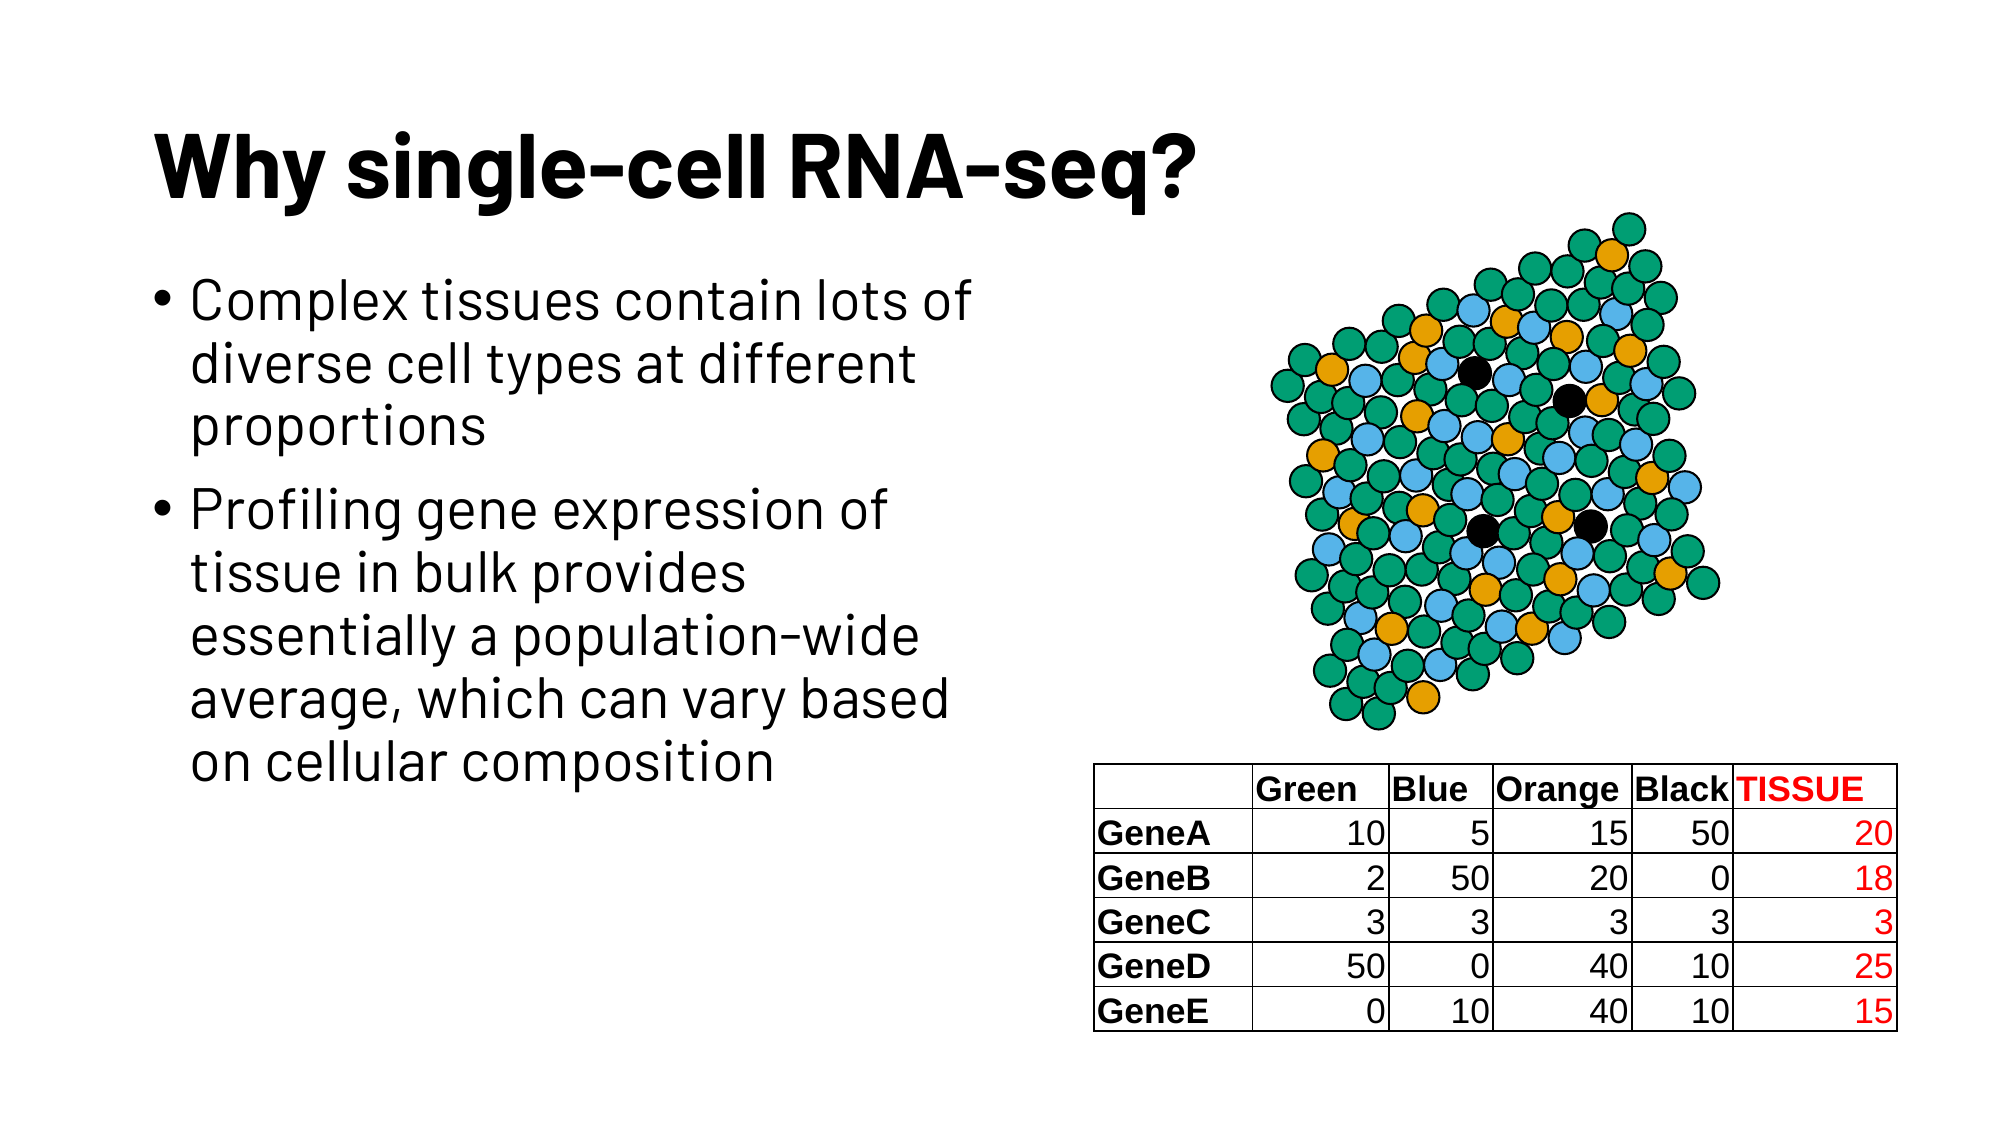

# Why single-cell RNA-seq?

Complex tissues contain lots of diverse cell types at different proportions
Profiling gene expression of tissue in bulk provides essentially a population-wide average, which can vary based on cellular composition
|  | Green | Blue | Orange | Black | TISSUE |
| --- | --- | --- | --- | --- | --- |
| GeneA | 10 | 5 | 15 | 50 | 20 |
| GeneB | 2 | 50 | 20 | 0 | 18 |
| GeneC | 3 | 3 | 3 | 3 | 3 |
| GeneD | 50 | 0 | 40 | 10 | 25 |
| GeneE | 0 | 10 | 40 | 10 | 15 |